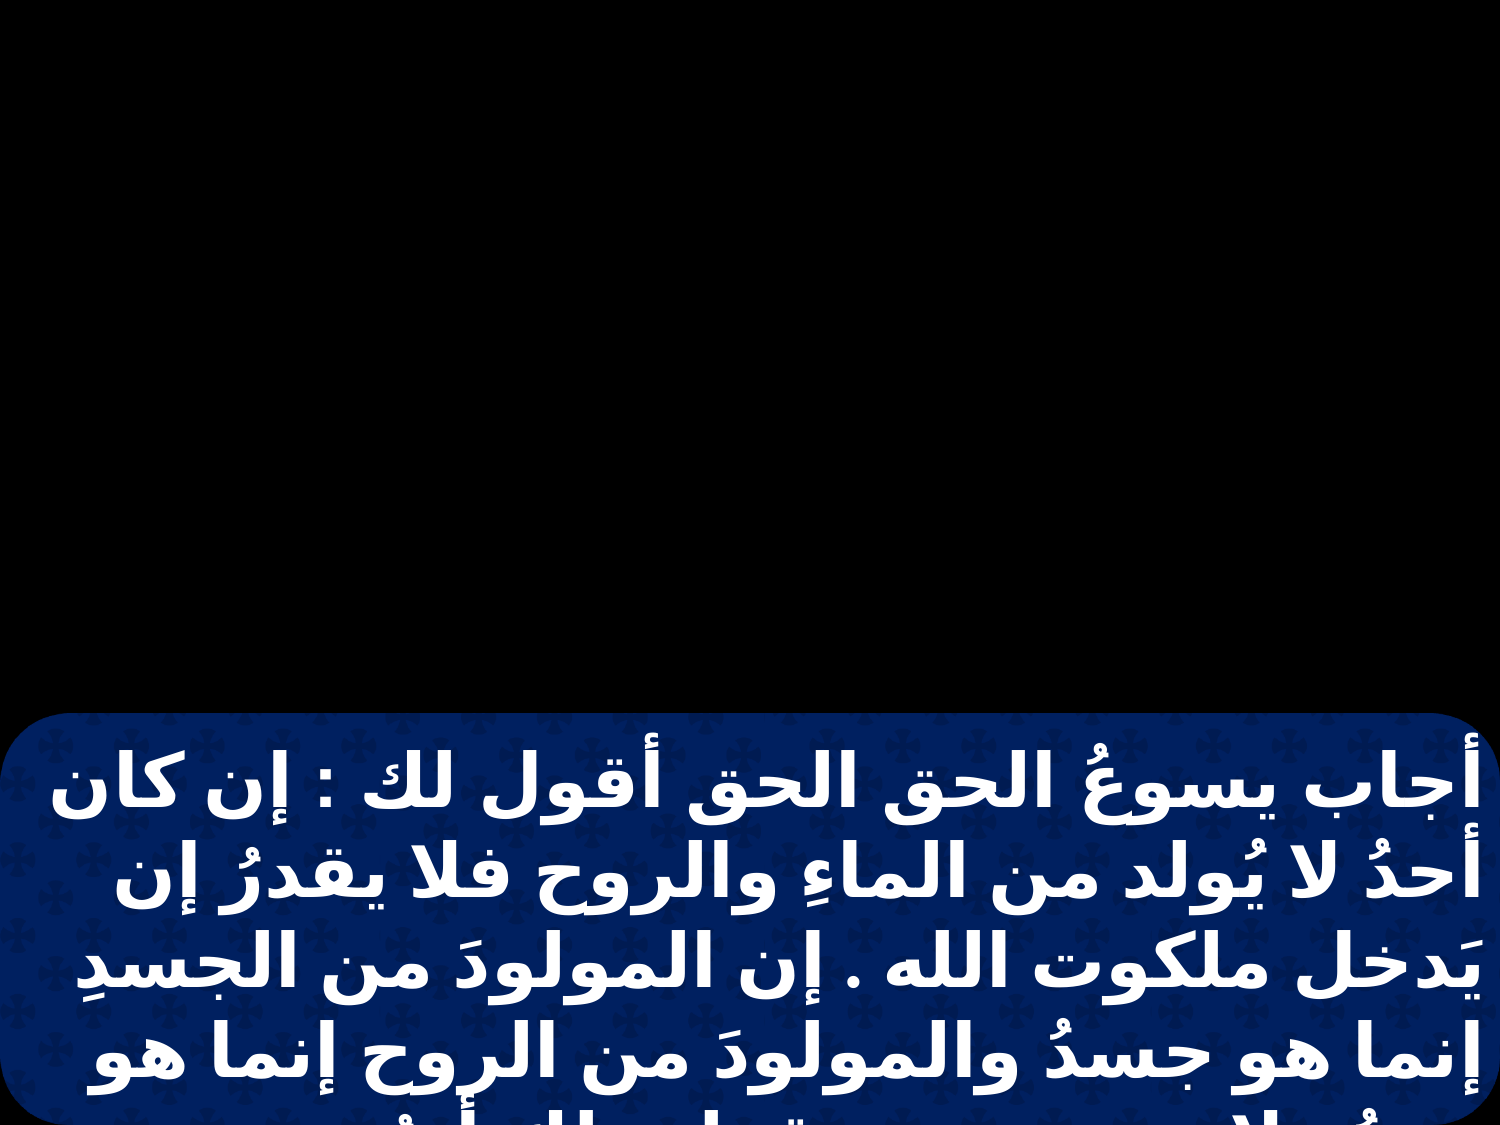

أجاب يسوعُ الحق الحق أقول لك : إن كان أحدُ لا يُولد من الماءِ والروح فلا يقدرُ إن يَدخل ملكوت الله . إن المولودَ من الجسدِ إنما هو جسدُ والمولودَ من الروح إنما هو روحُ . لا تتعجب من قولي لك أنهُ ينبغي لكم أن تولدوا من فوق .